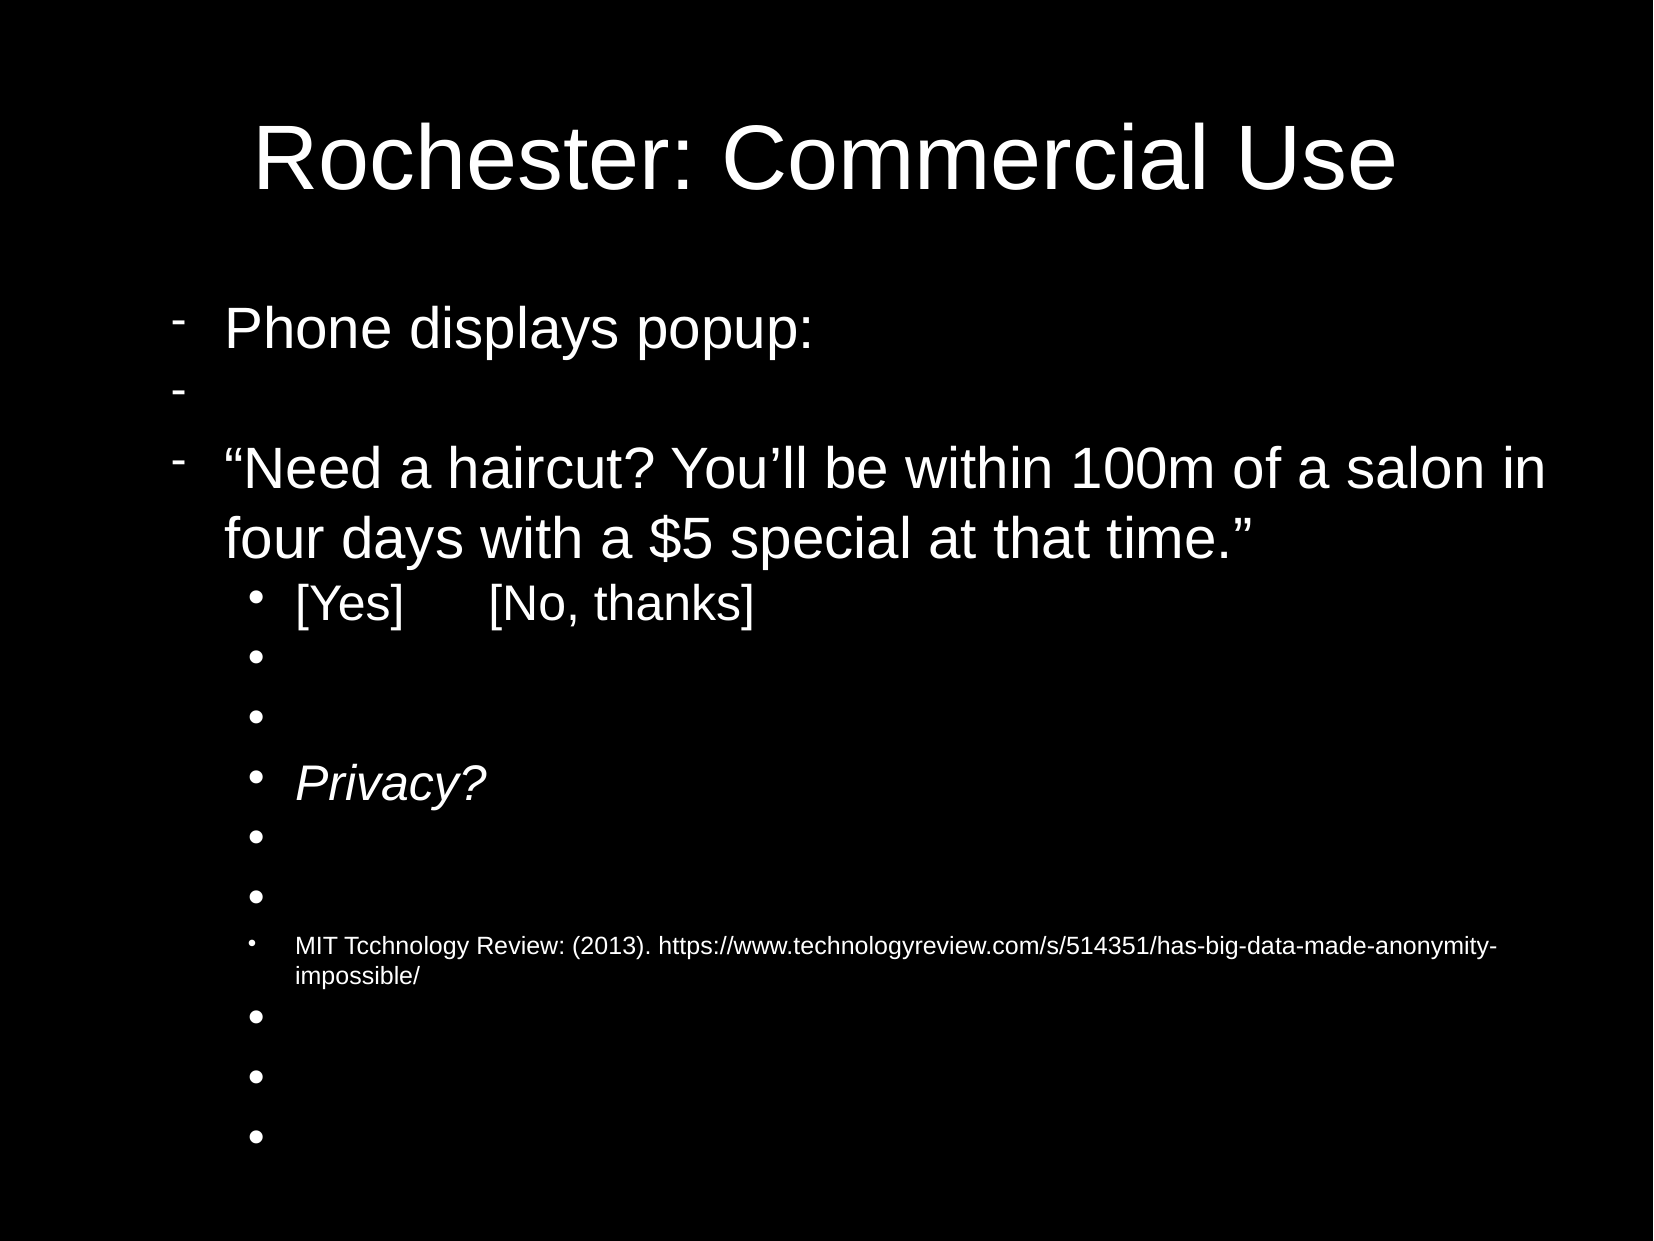

Rochester: Commercial Use
Phone displays popup:

“Need a haircut? You’ll be within 100m of a salon in four days with a $5 special at that time.”
[Yes]      [No, thanks]

Privacy?

MIT Tcchnology Review: (2013). https://www.technologyreview.com/s/514351/has-big-data-made-anonymity-impossible/